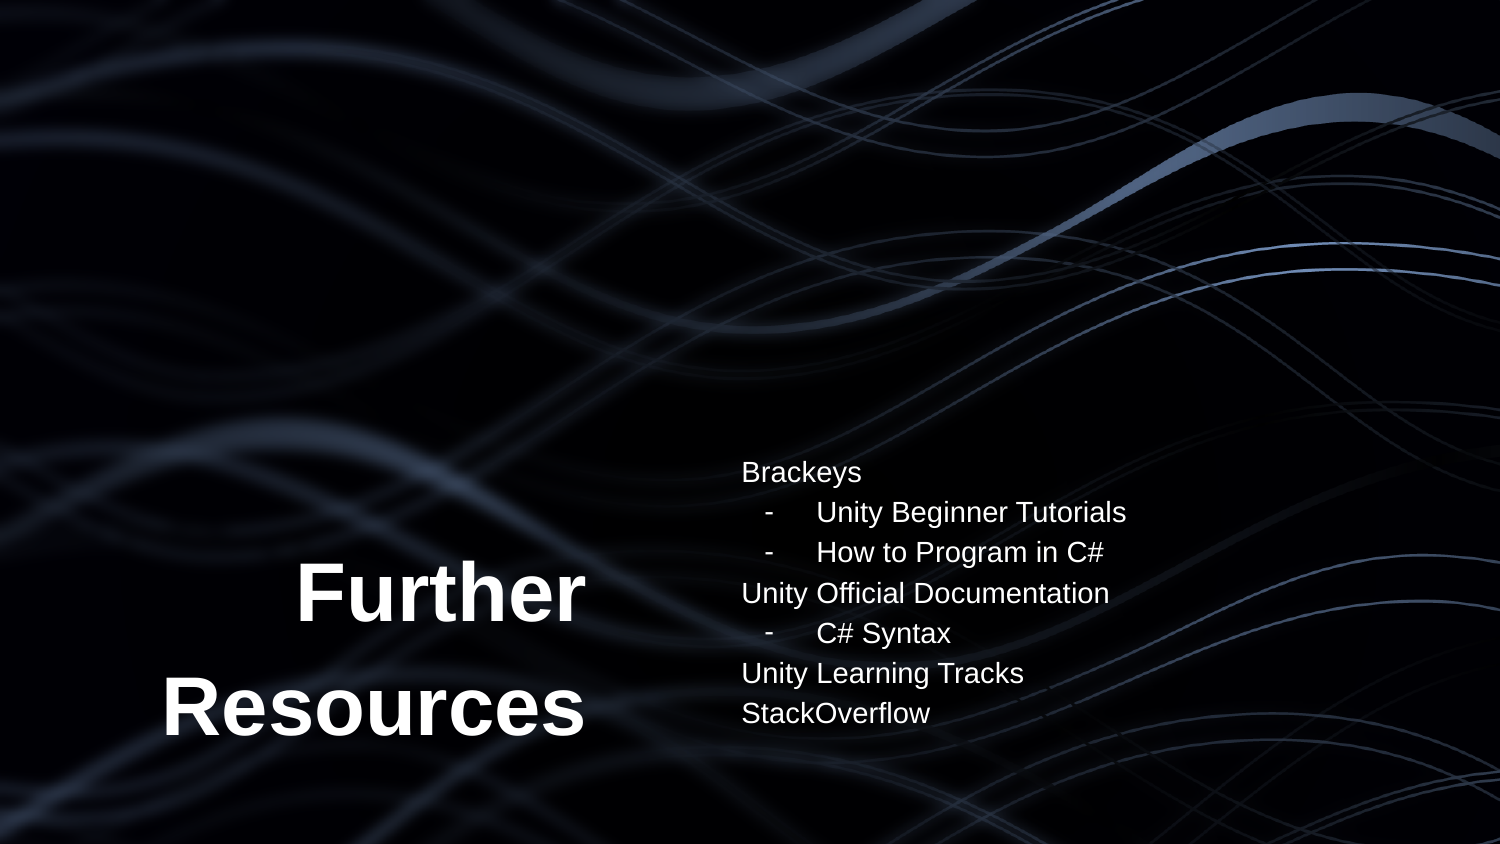

Brackeys
Unity Beginner Tutorials
How to Program in C#
Unity Official Documentation
C# Syntax
Unity Learning Tracks
StackOverflow
# Further Resources